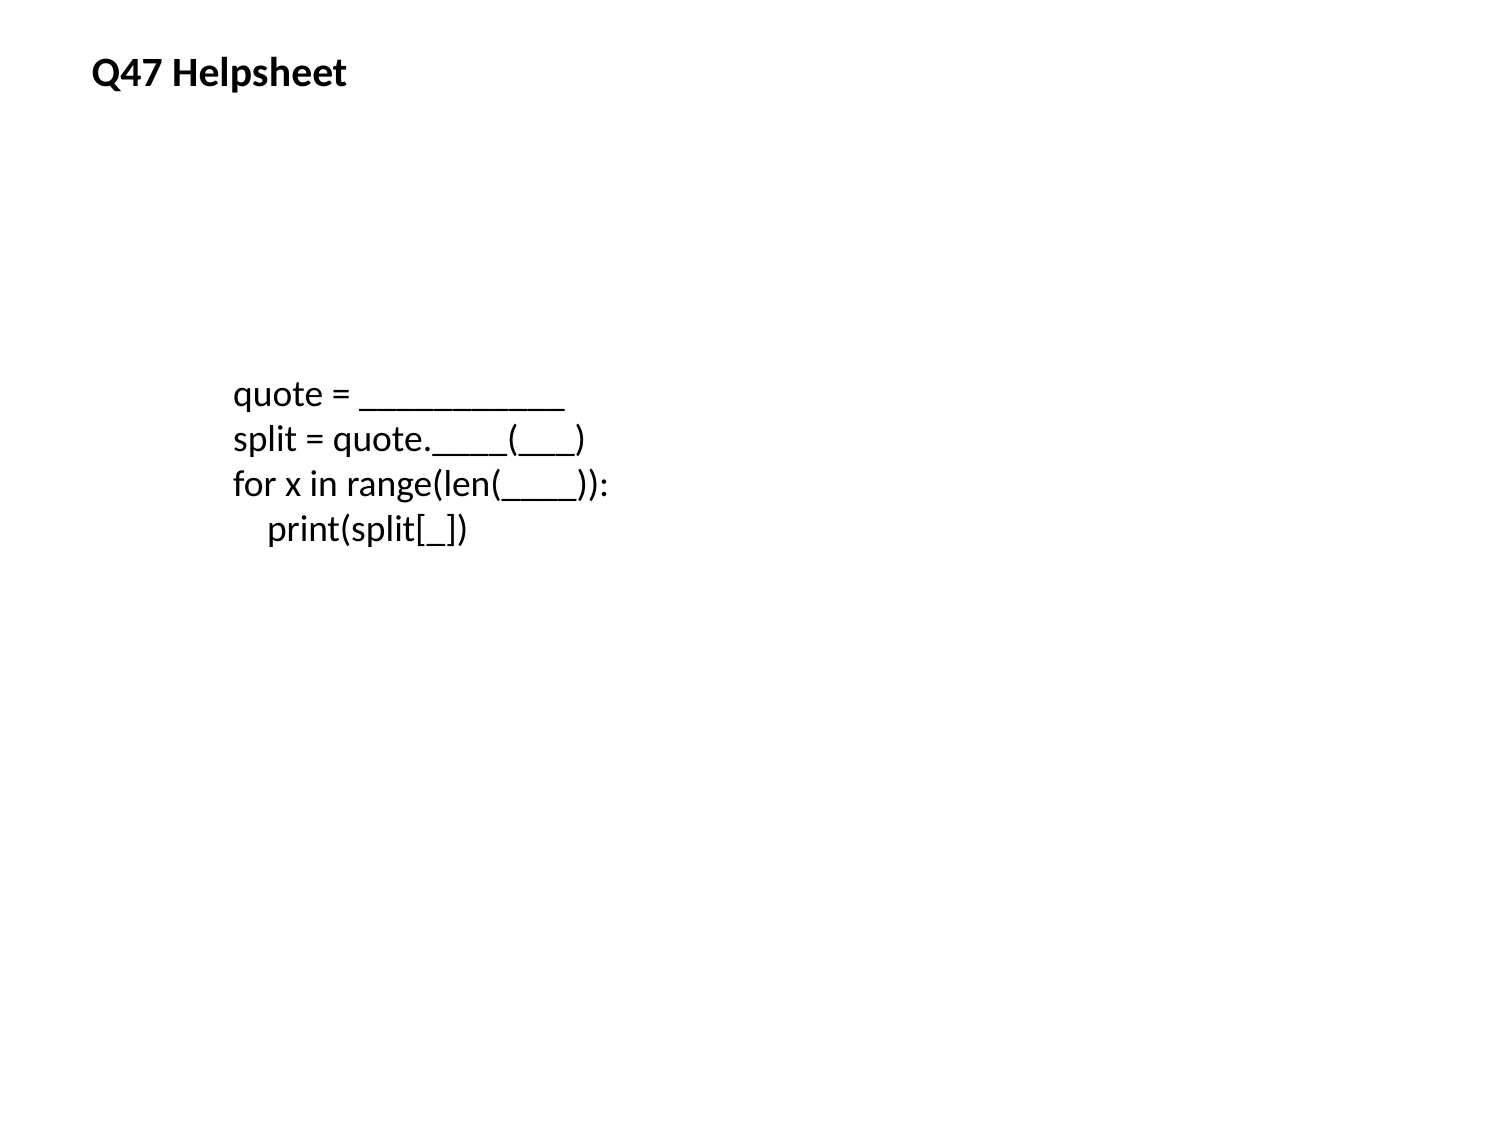

Q47 Helpsheet

quote = ___________
split = quote.____(___)
for x in range(len(____)):
    print(split[_])